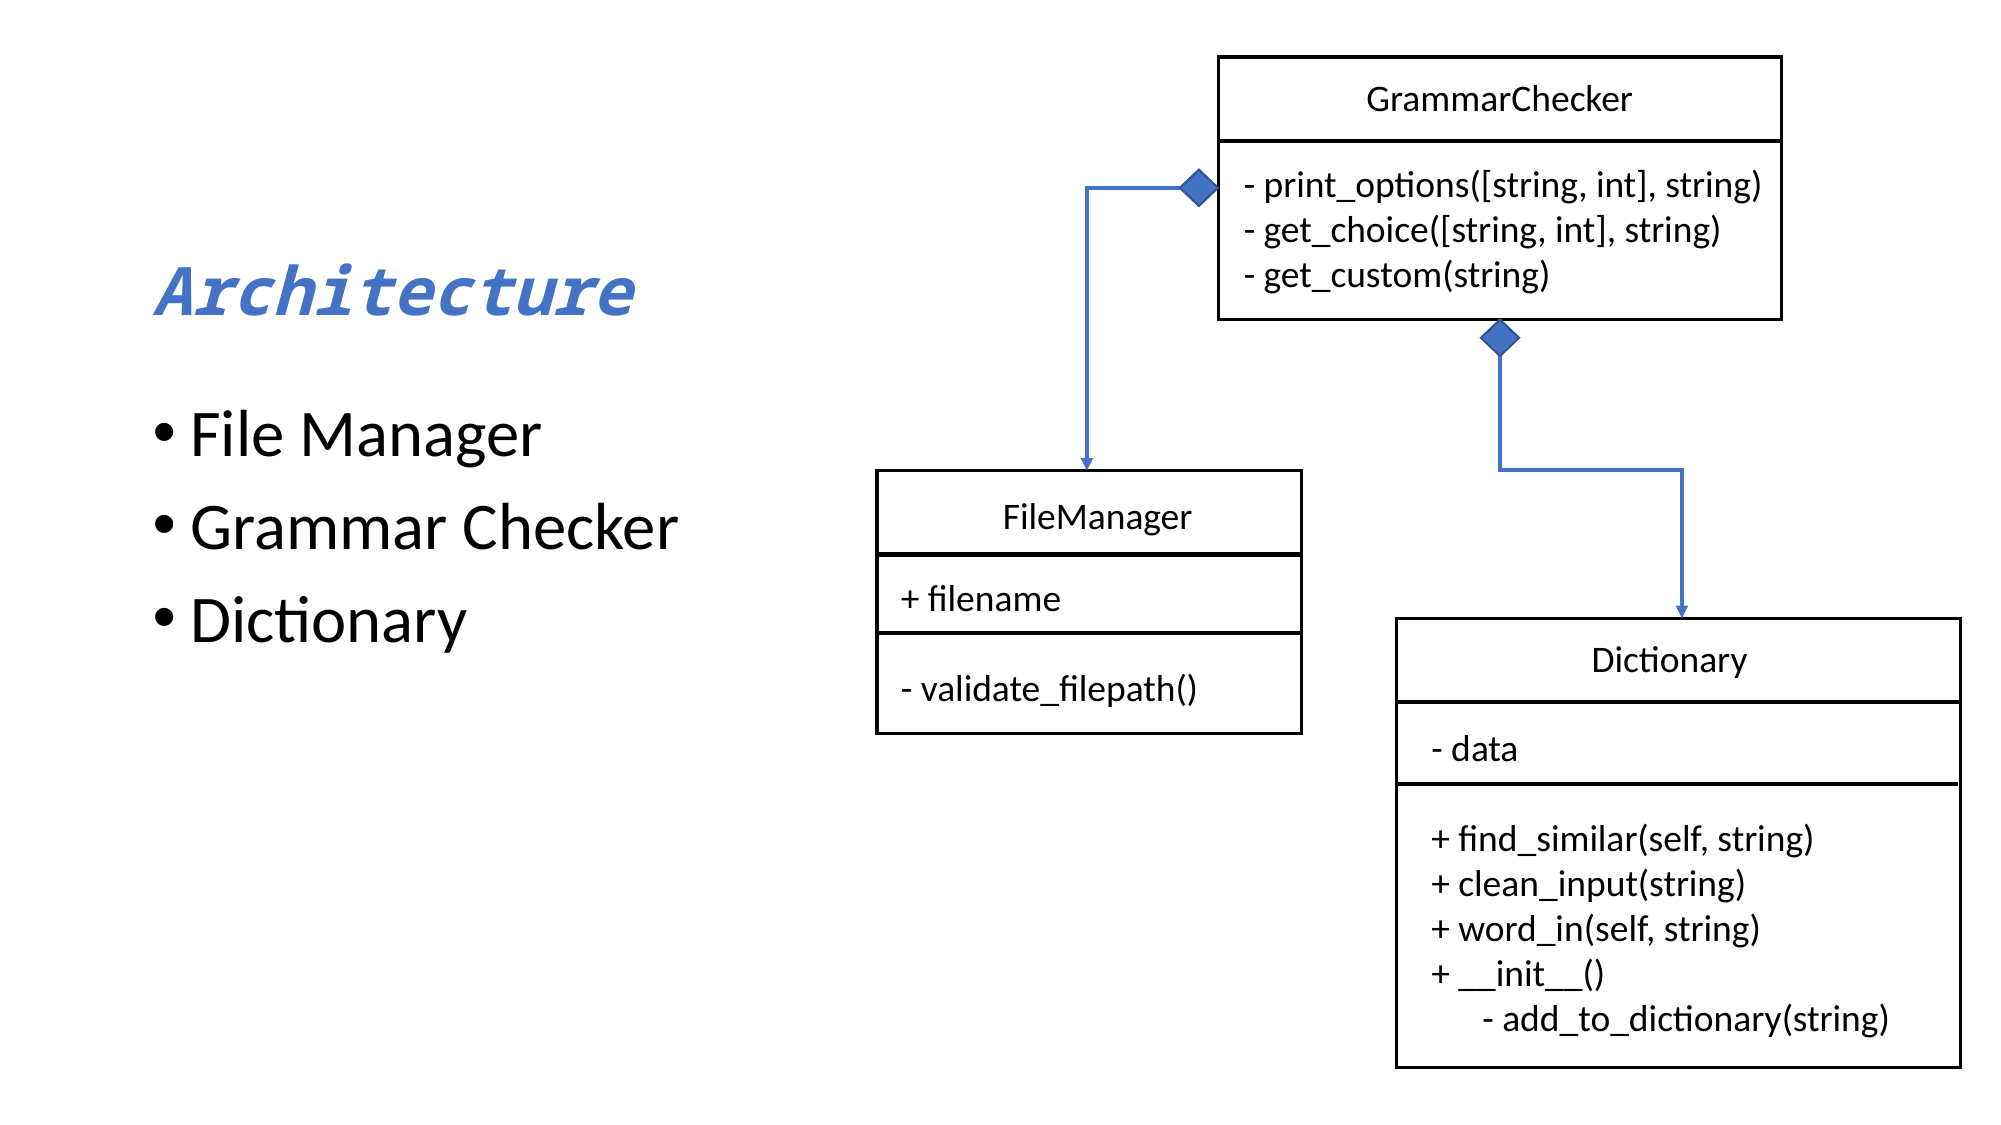

GrammarChecker
# Architecture
- print_options([string, int], string)
- get_choice([string, int], string)
- get_custom(string)

File Manager
Grammar Checker
Dictionary

FileManager
+ filename

- validate_filepath()

Dictionary
- data

+ find_similar(self, string)
+ clean_input(string)
+ word_in(self, string)
+ __init__()
      - add_to_dictionary(string)